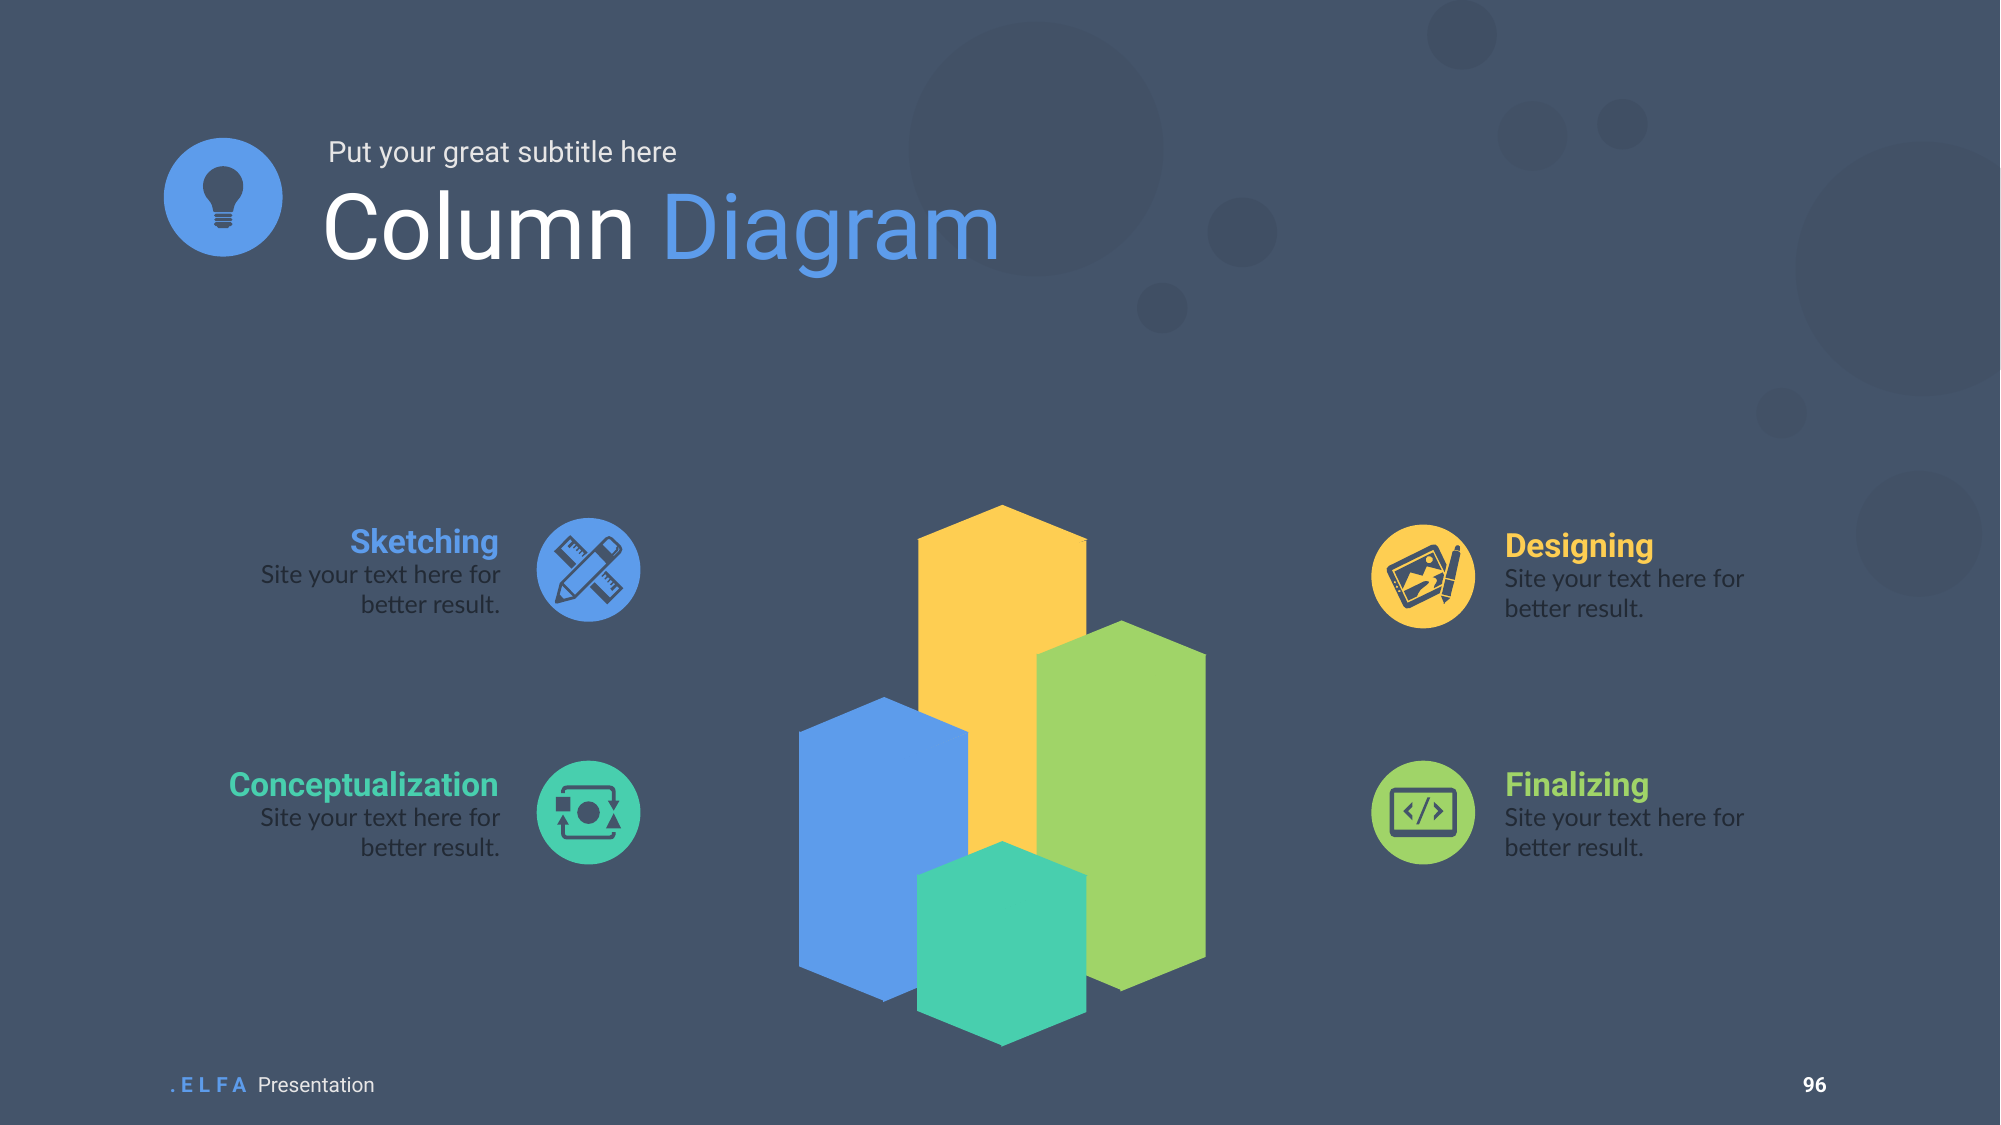

Put your great subtitle here

Column Diagram

Sketching
Designing

Site your text here for better result.
Site your text here for better result.

Conceptualization
Finalizing

Site your text here for better result.
Site your text here for better result.